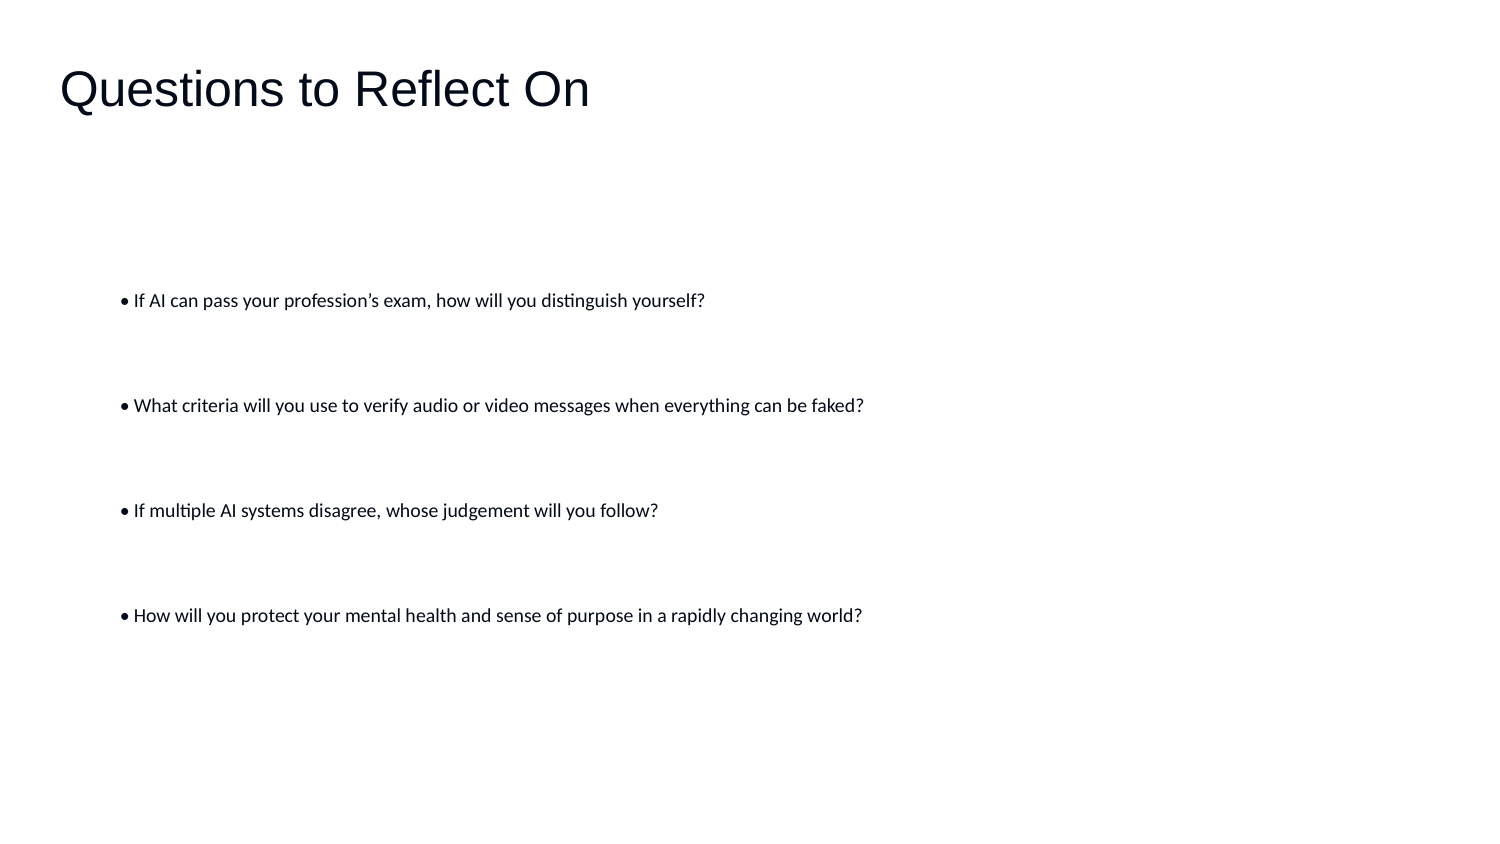

Questions to Reflect On
• If AI can pass your profession’s exam, how will you distinguish yourself?
• What criteria will you use to verify audio or video messages when everything can be faked?
• If multiple AI systems disagree, whose judgement will you follow?
• How will you protect your mental health and sense of purpose in a rapidly changing world?